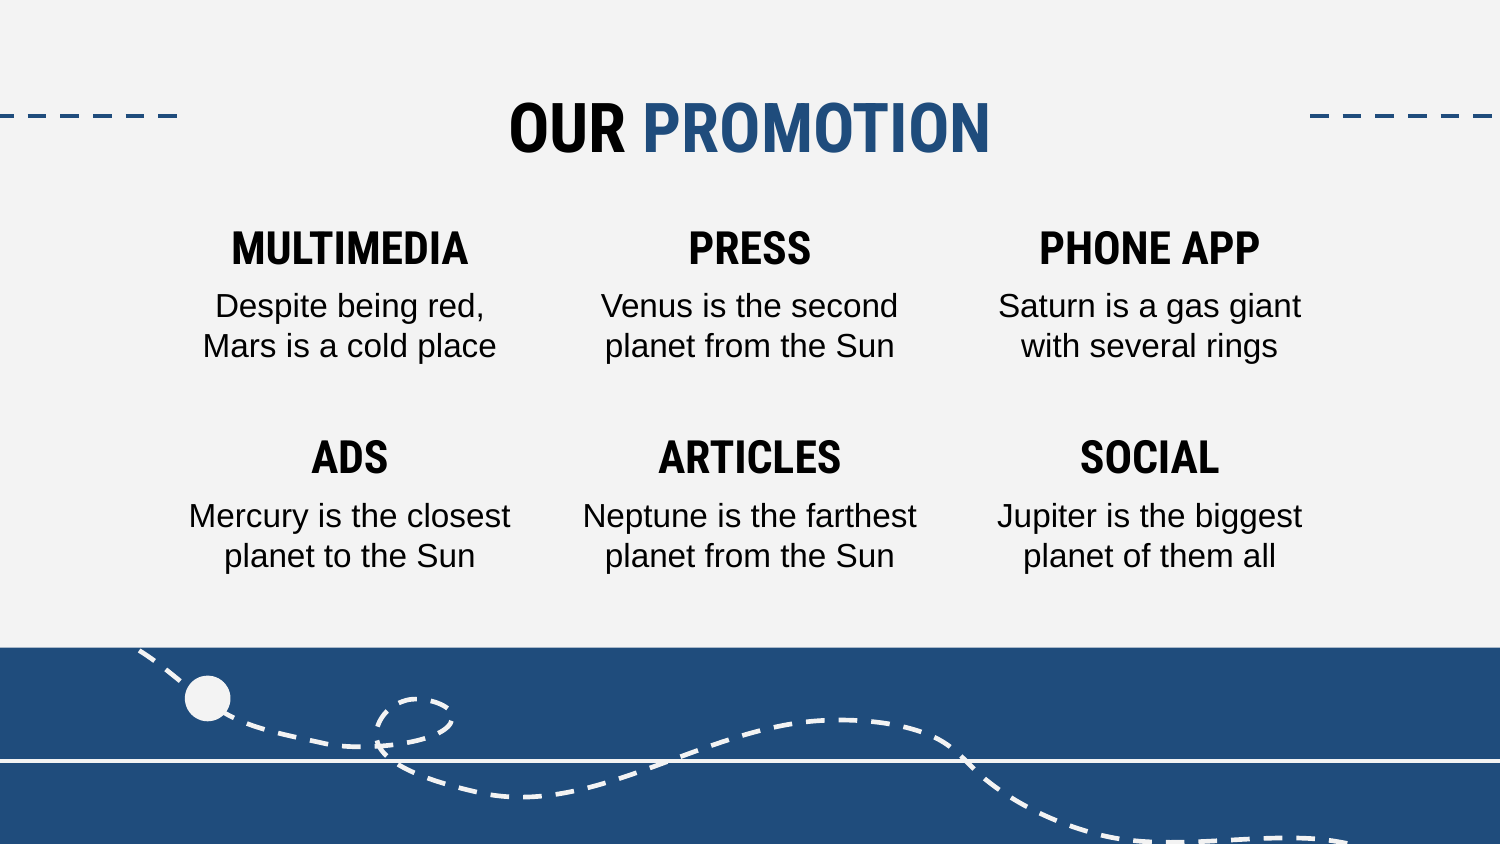

# OUR PROMOTION
MULTIMEDIA
PRESS
PHONE APP
Despite being red, Mars is a cold place
Venus is the second planet from the Sun
Saturn is a gas giant with several rings
ADS
ARTICLES
SOCIAL
Mercury is the closest planet to the Sun
Neptune is the farthest planet from the Sun
Jupiter is the biggest planet of them all